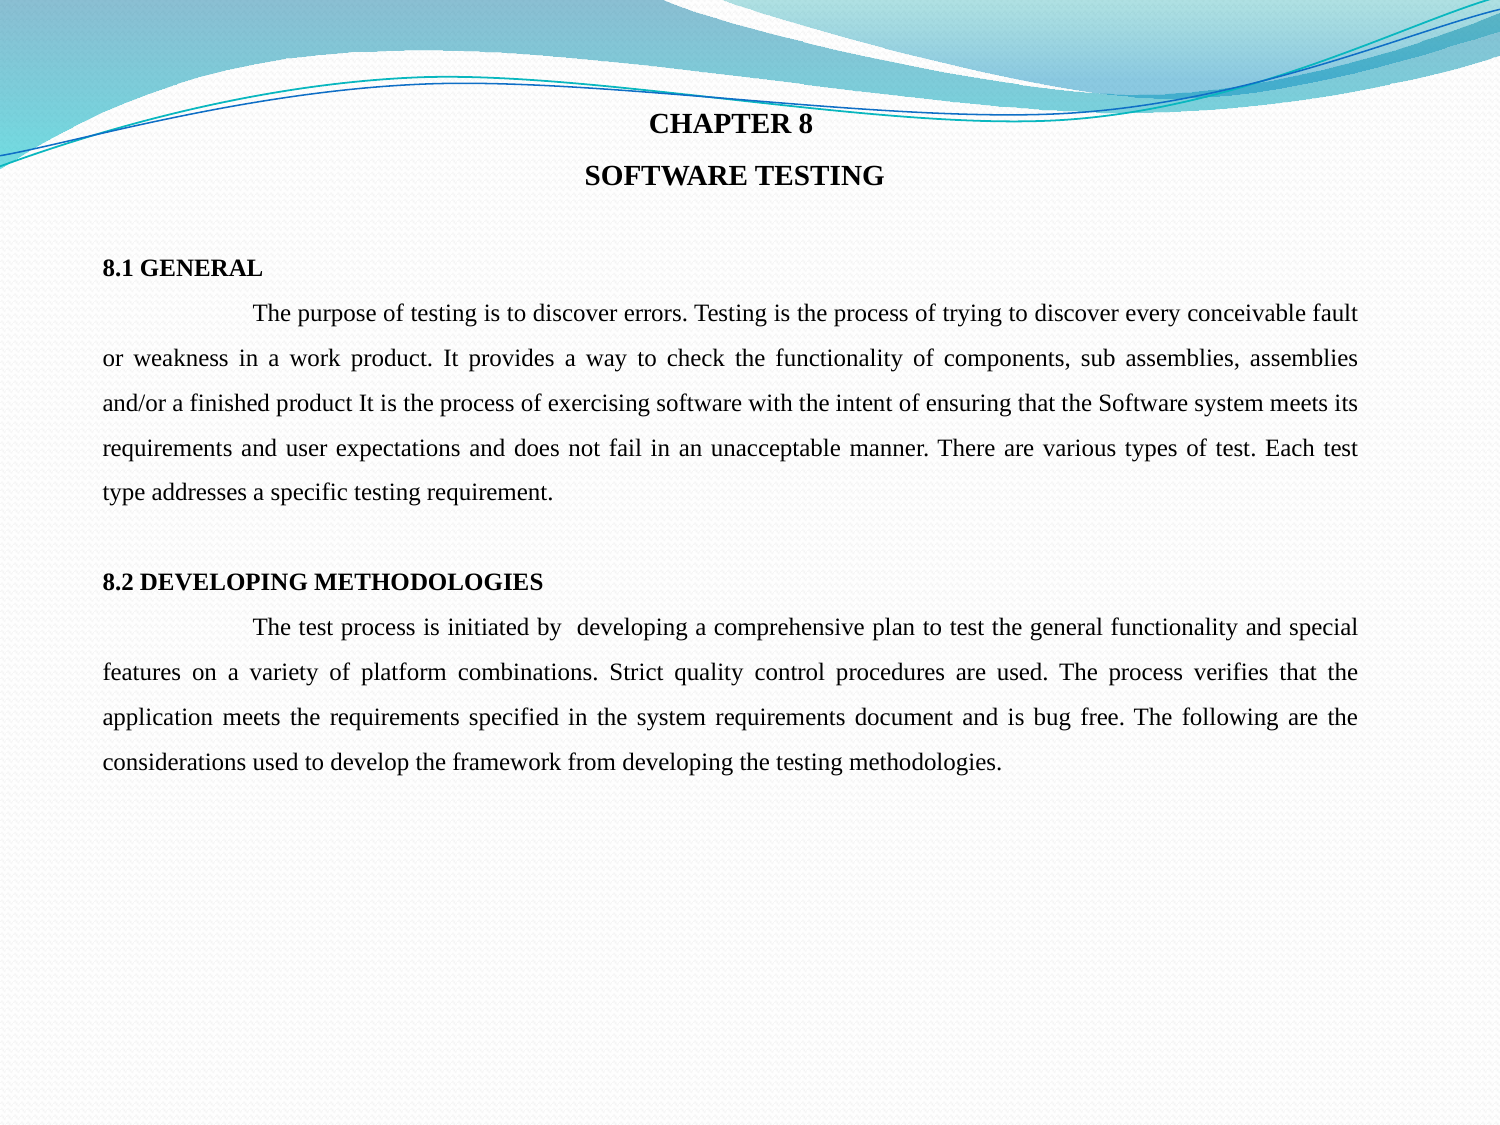

CHAPTER 8
 SOFTWARE TESTING

8.1 GENERAL
	The purpose of testing is to discover errors. Testing is the process of trying to discover every conceivable fault or weakness in a work product. It provides a way to check the functionality of components, sub assemblies, assemblies and/or a finished product It is the process of exercising software with the intent of ensuring that the Software system meets its requirements and user expectations and does not fail in an unacceptable manner. There are various types of test. Each test type addresses a specific testing requirement.

8.2 DEVELOPING METHODOLOGIES
	The test process is initiated by  developing a comprehensive plan to test the general functionality and special features on a variety of platform combinations. Strict quality control procedures are used. The process verifies that the application meets the requirements specified in the system requirements document and is bug free. The following are the considerations used to develop the framework from developing the testing methodologies.